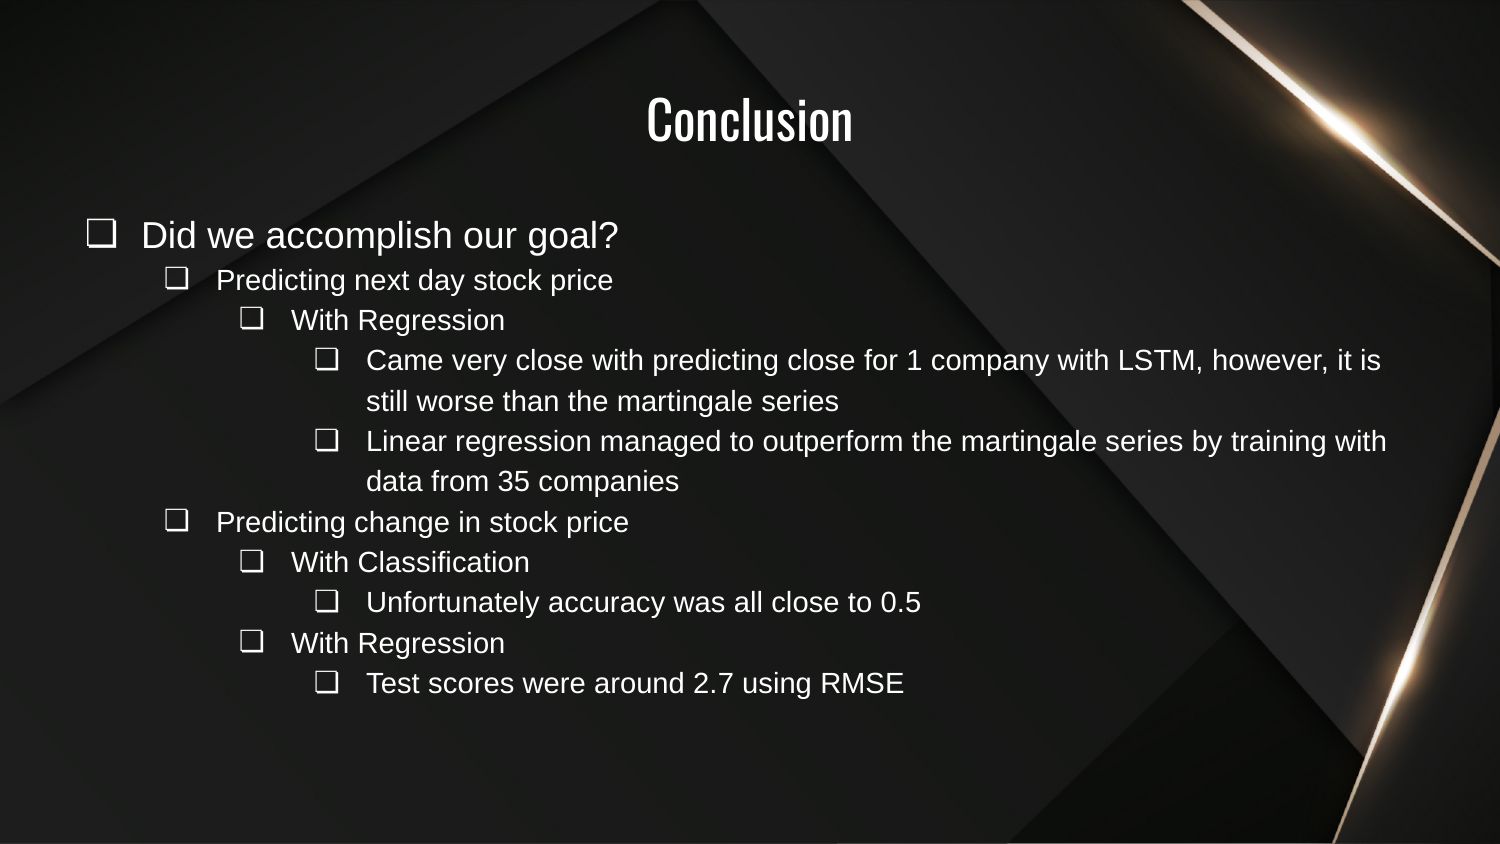

# Conclusion
Did we accomplish our goal?
Predicting next day stock price
With Regression
Came very close with predicting close for 1 company with LSTM, however, it is still worse than the martingale series
Linear regression managed to outperform the martingale series by training with data from 35 companies
Predicting change in stock price
With Classification
Unfortunately accuracy was all close to 0.5
With Regression
Test scores were around 2.7 using RMSE